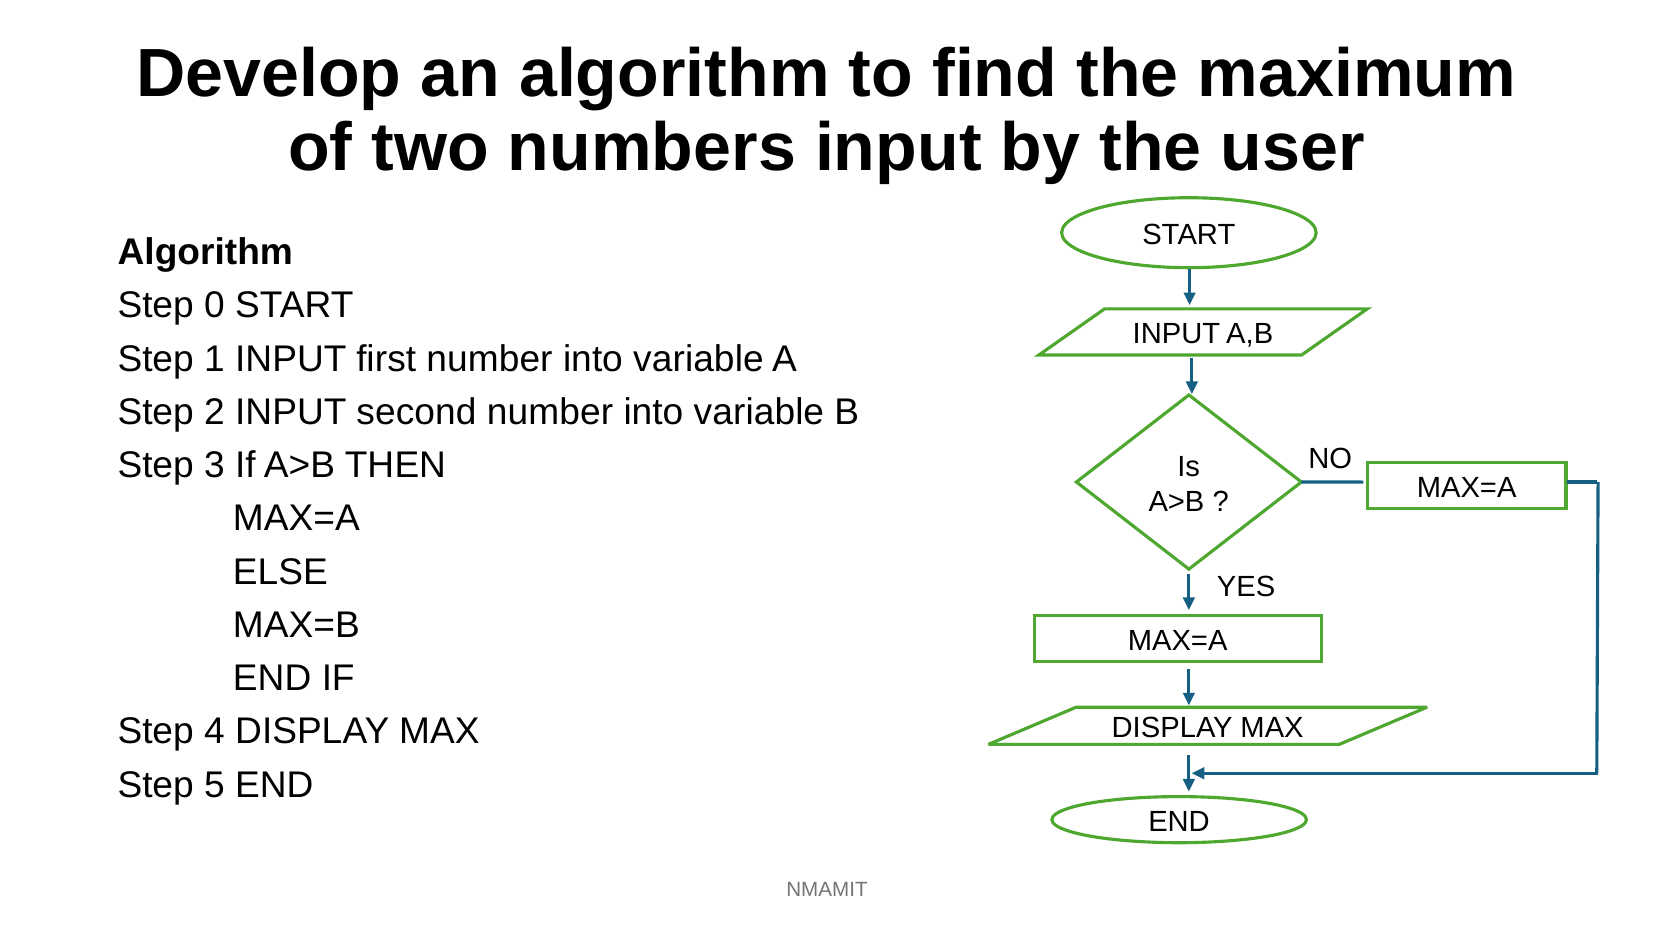

# Develop an algorithm to find the maximum of two numbers input by the user
START
INPUT A,B
Is A>B ?
NO
YES
MAX=A
END
Algorithm
Step 0 START
Step 1 INPUT first number into variable A
Step 2 INPUT second number into variable B
Step 3 If A>B THEN
		MAX=A
	ELSE
		MAX=B
	END IF
Step 4 DISPLAY MAX
Step 5 END

MAX=A
DISPLAY MAX
NMAMIT